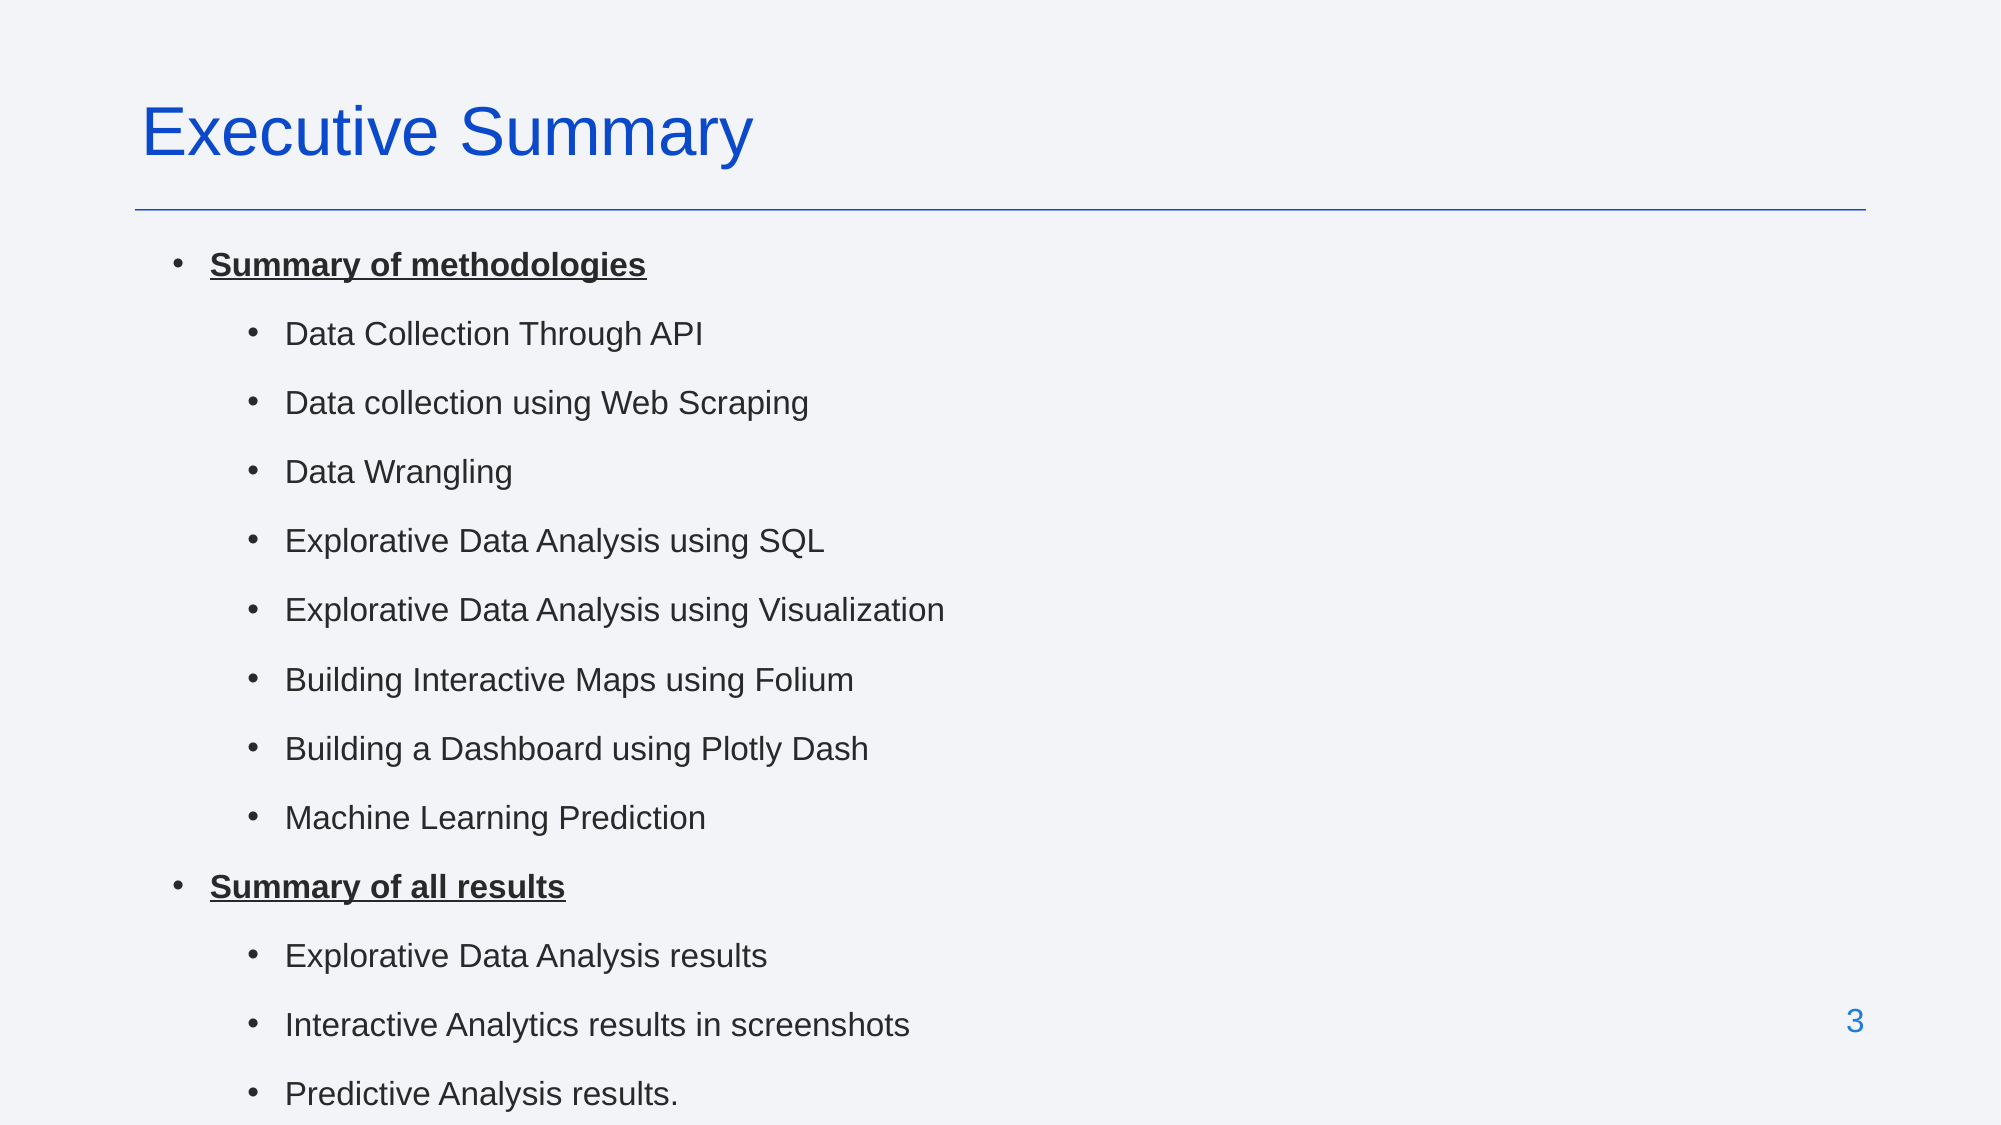

Executive Summary
Summary of methodologies
Data Collection Through API
Data collection using Web Scraping
Data Wrangling
Explorative Data Analysis using SQL
Explorative Data Analysis using Visualization
Building Interactive Maps using Folium
Building a Dashboard using Plotly Dash
Machine Learning Prediction
Summary of all results
Explorative Data Analysis results
Interactive Analytics results in screenshots
Predictive Analysis results.

3